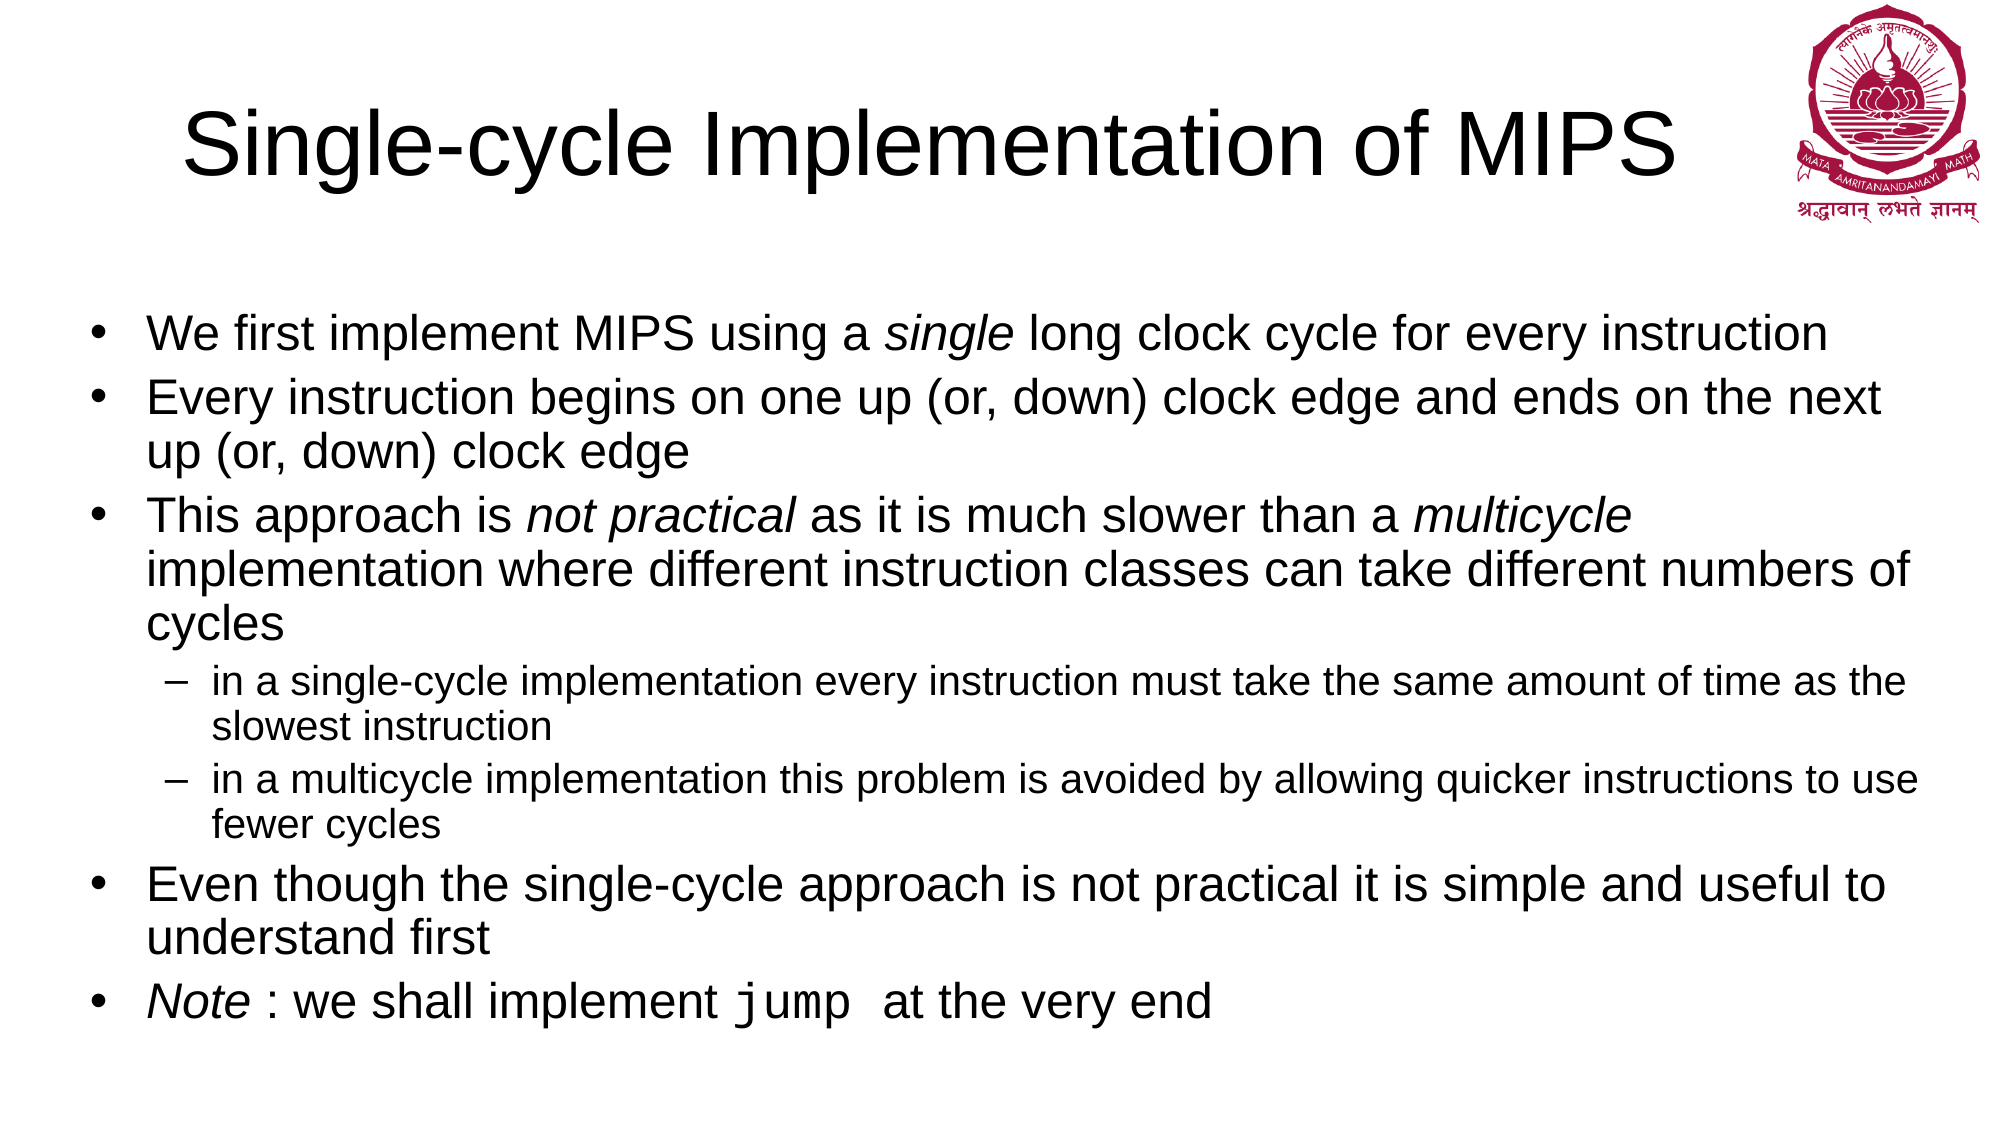

# Single-cycle Implementation of MIPS
We first implement MIPS using a single long clock cycle for every instruction
Every instruction begins on one up (or, down) clock edge and ends on the next up (or, down) clock edge
This approach is not practical as it is much slower than a multicycle implementation where different instruction classes can take different numbers of cycles
in a single-cycle implementation every instruction must take the same amount of time as the slowest instruction
in a multicycle implementation this problem is avoided by allowing quicker instructions to use fewer cycles
Even though the single-cycle approach is not practical it is simple and useful to understand first
Note : we shall implement jump at the very end